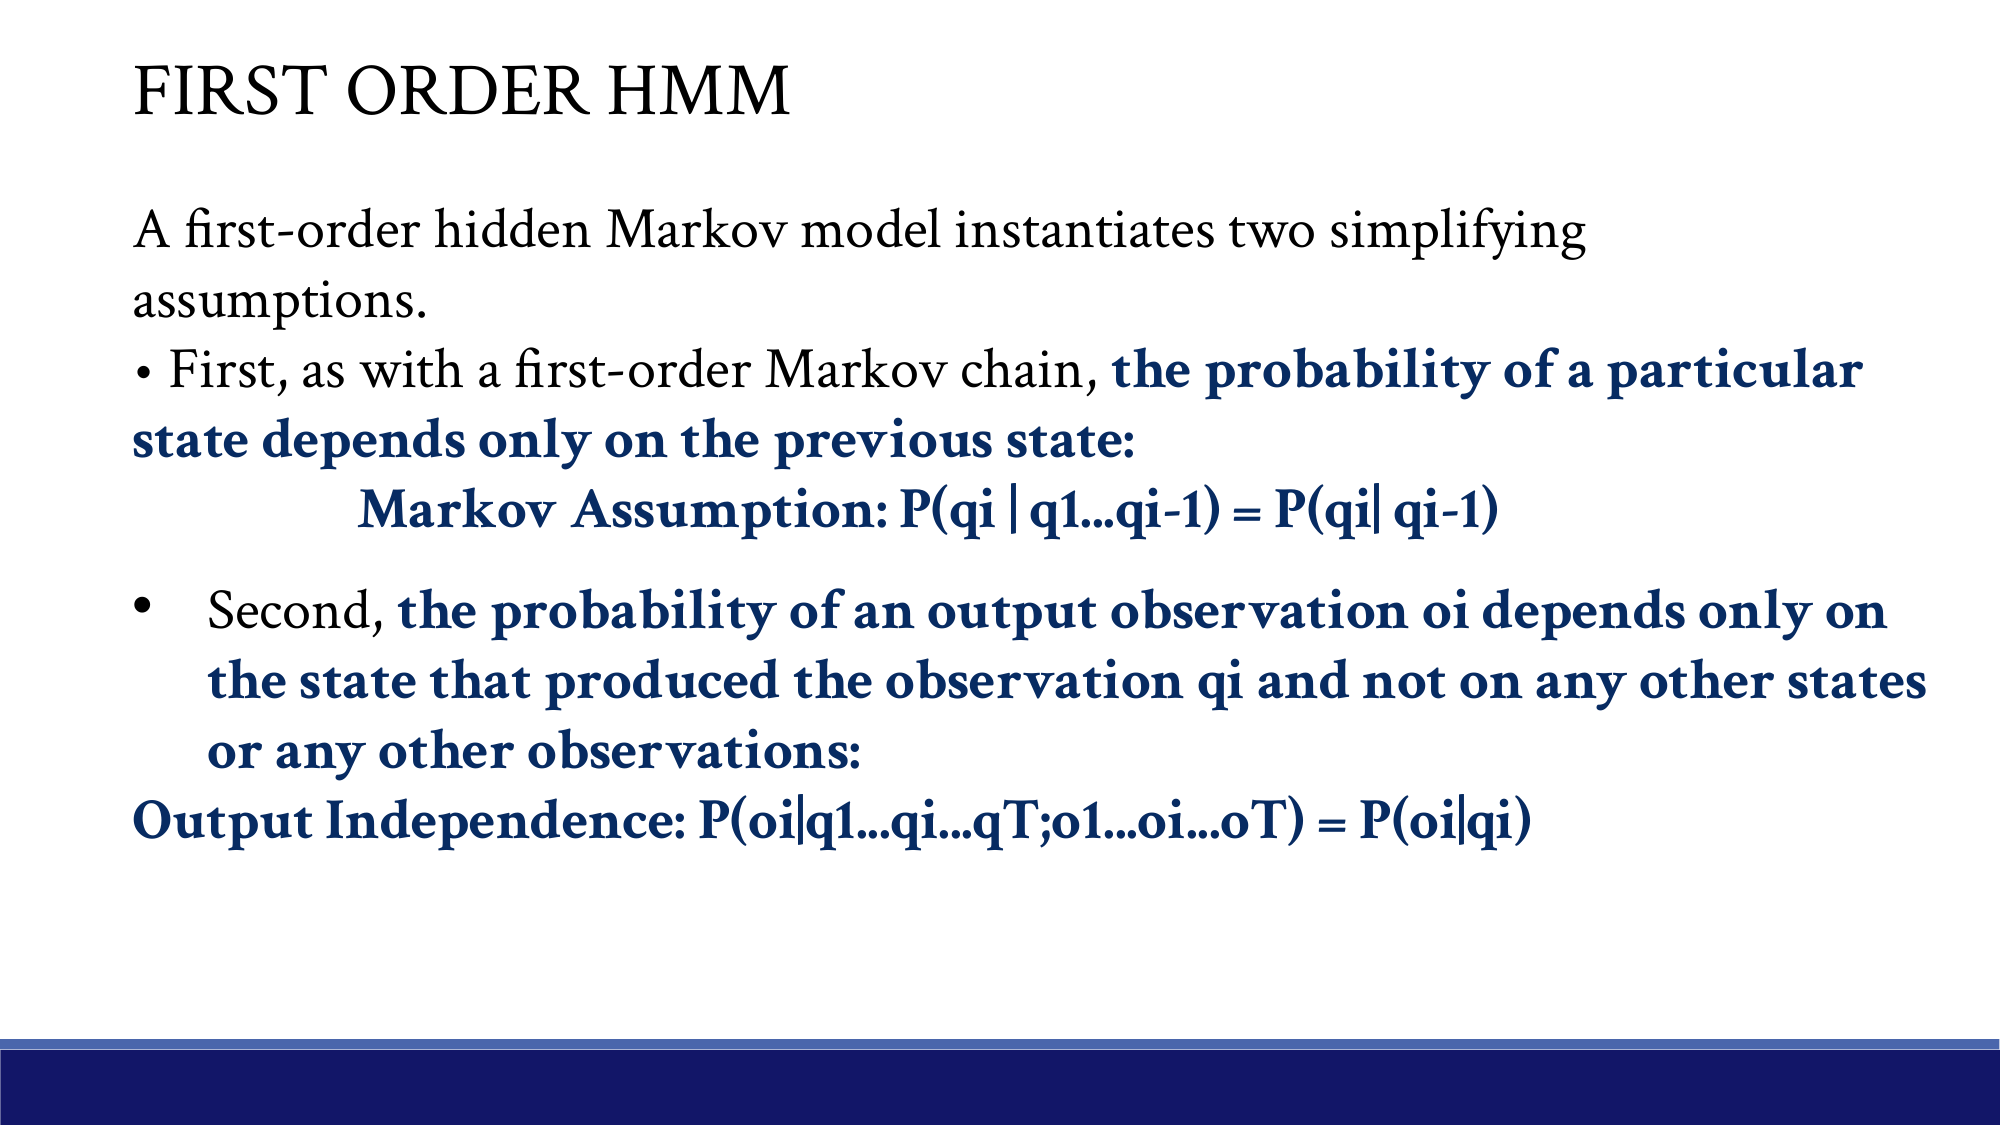

FIRST ORDER HMM
A first-order hidden Markov model instantiates two simplifying  assumptions.
• First, as with a first-order Markov chain, the probability of a particular state depends only on the previous state:
Markov Assumption: P(qi | q1...qi-1) = P(qi| qi-1)
Second, the probability of an output observation oi depends only on the state that produced the observation qi and not on any other states or any other observations:
Output Independence: P(oi|q1...qi...qT;o1...oi...oT) = P(oi|qi)